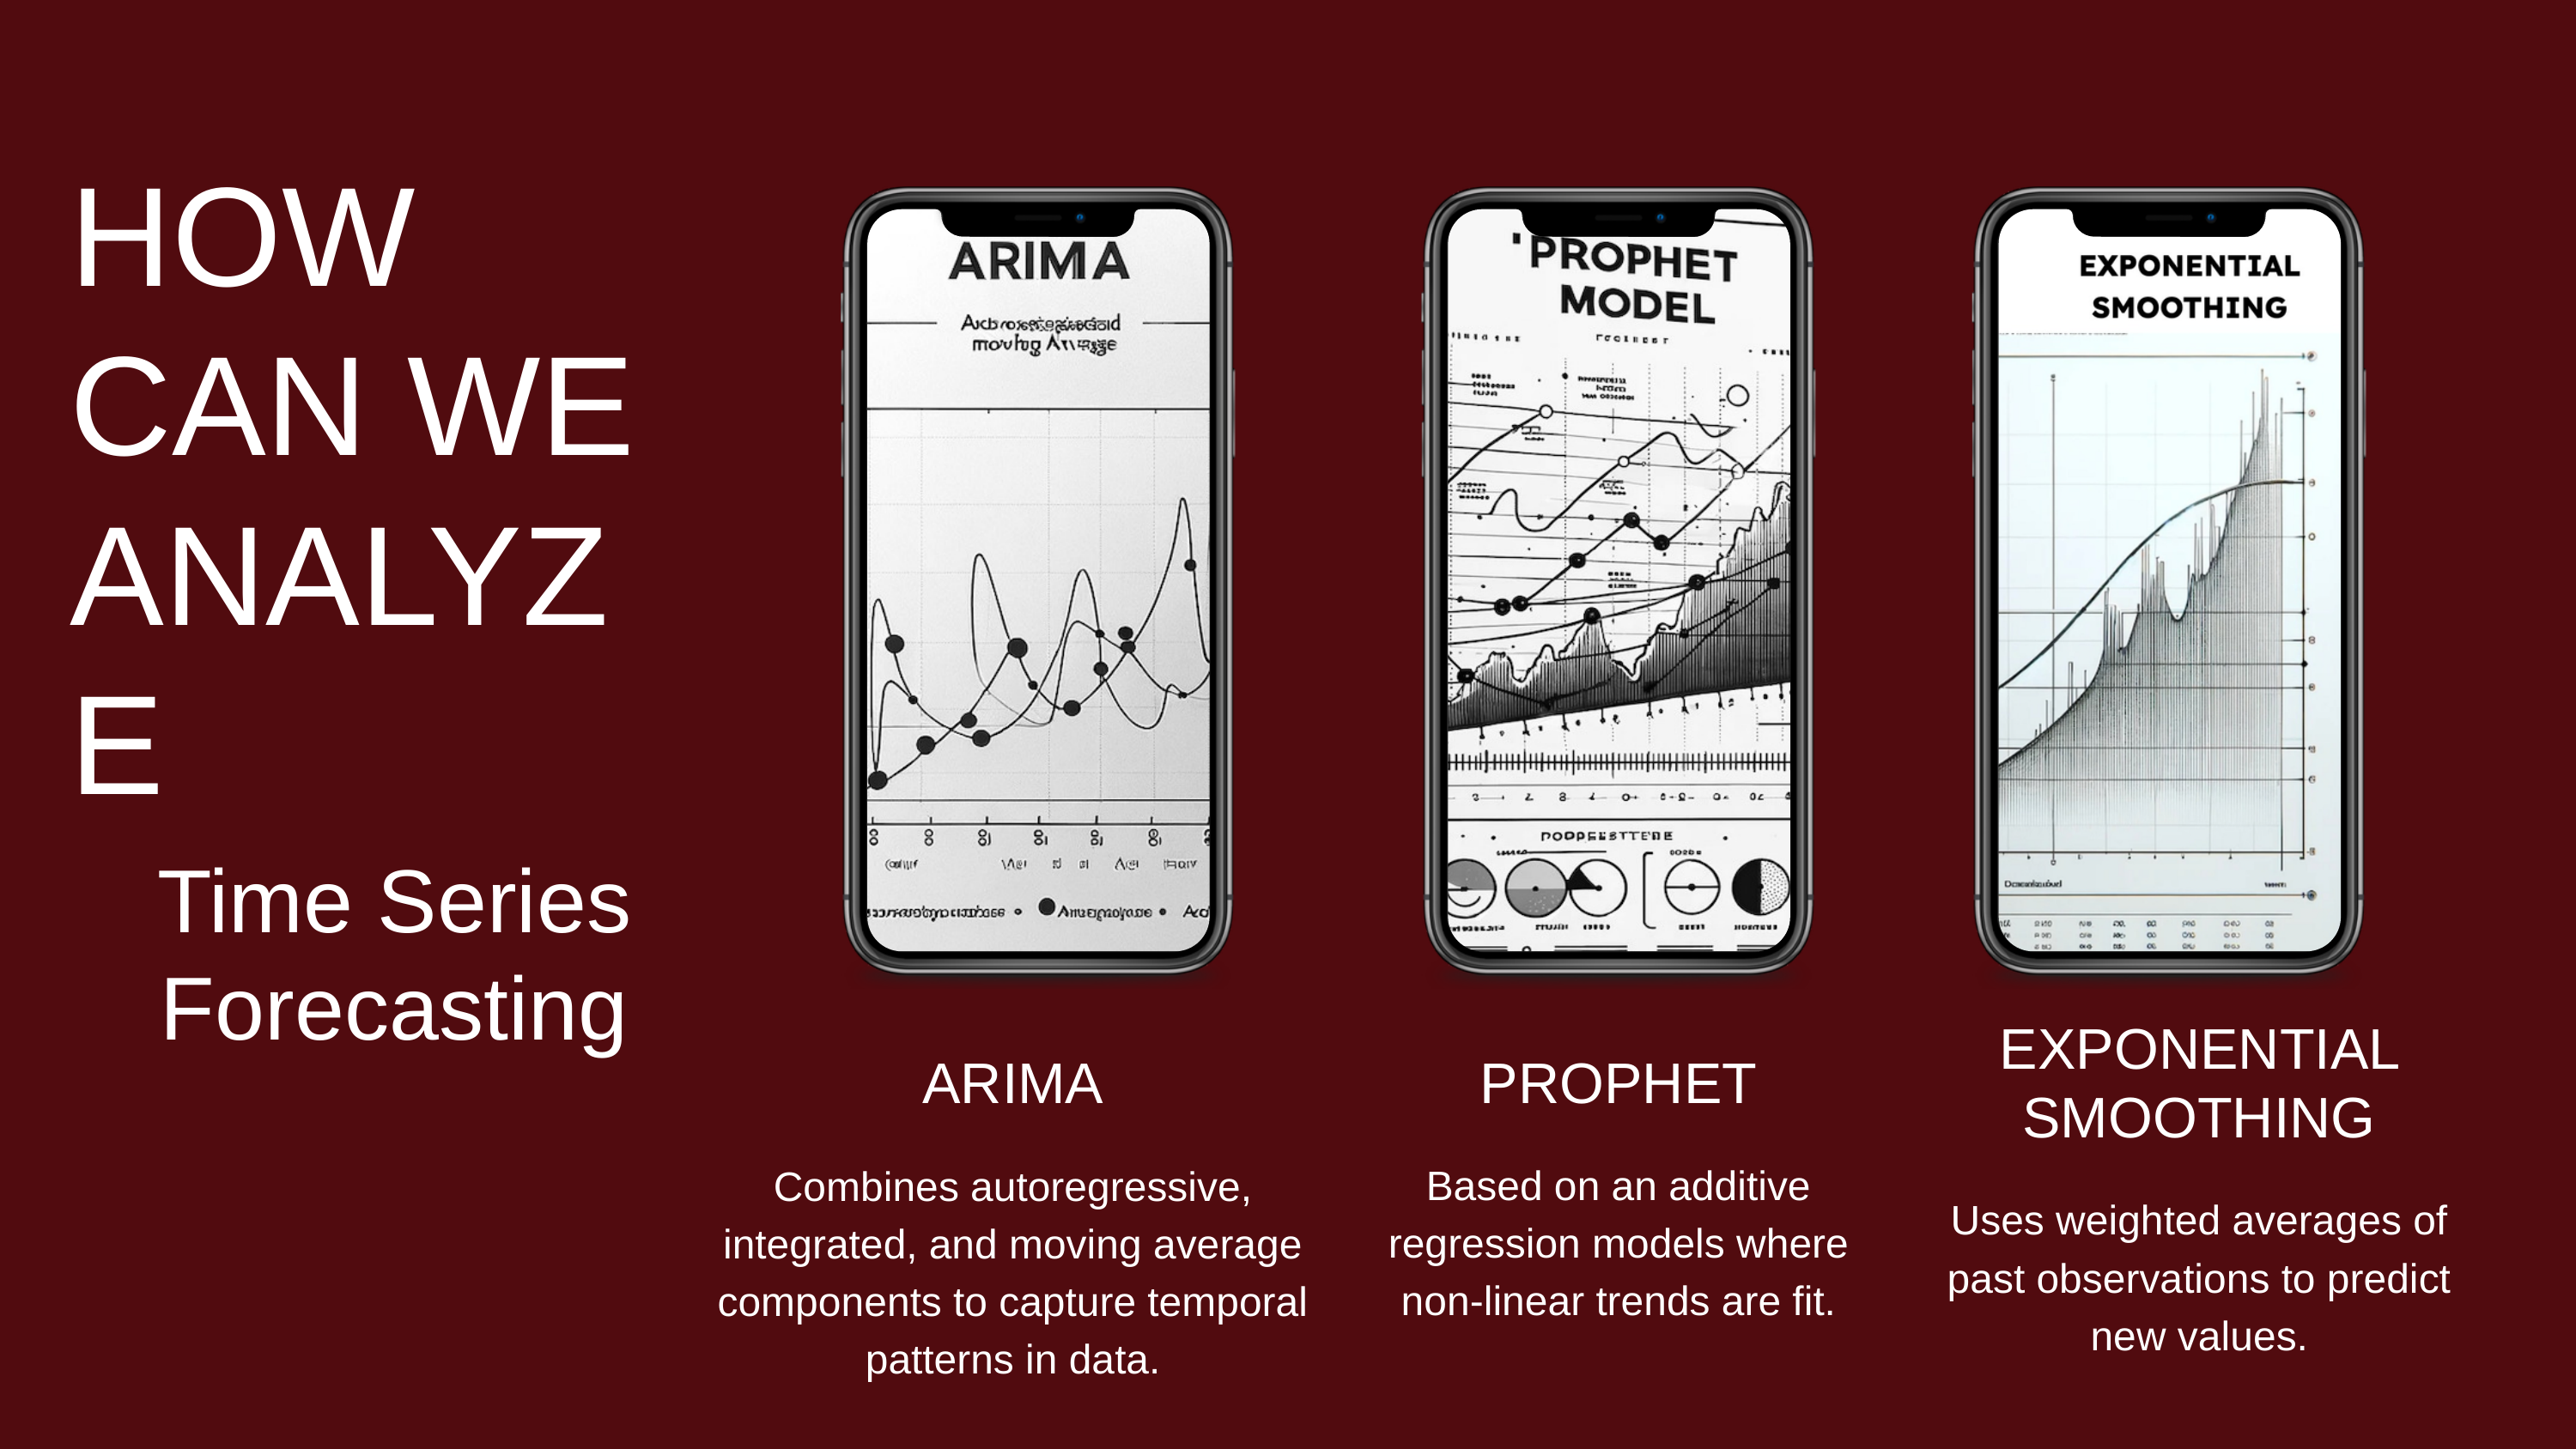

HOW CAN WE ANALYZE

Time Series Forecasting
EXPONENTIAL SMOOTHING
Uses weighted averages of past observations to predict new values.
PROPHET
Based on an additive regression models where non-linear trends are fit.
ARIMA
Combines autoregressive, integrated, and moving average components to capture temporal patterns in data.